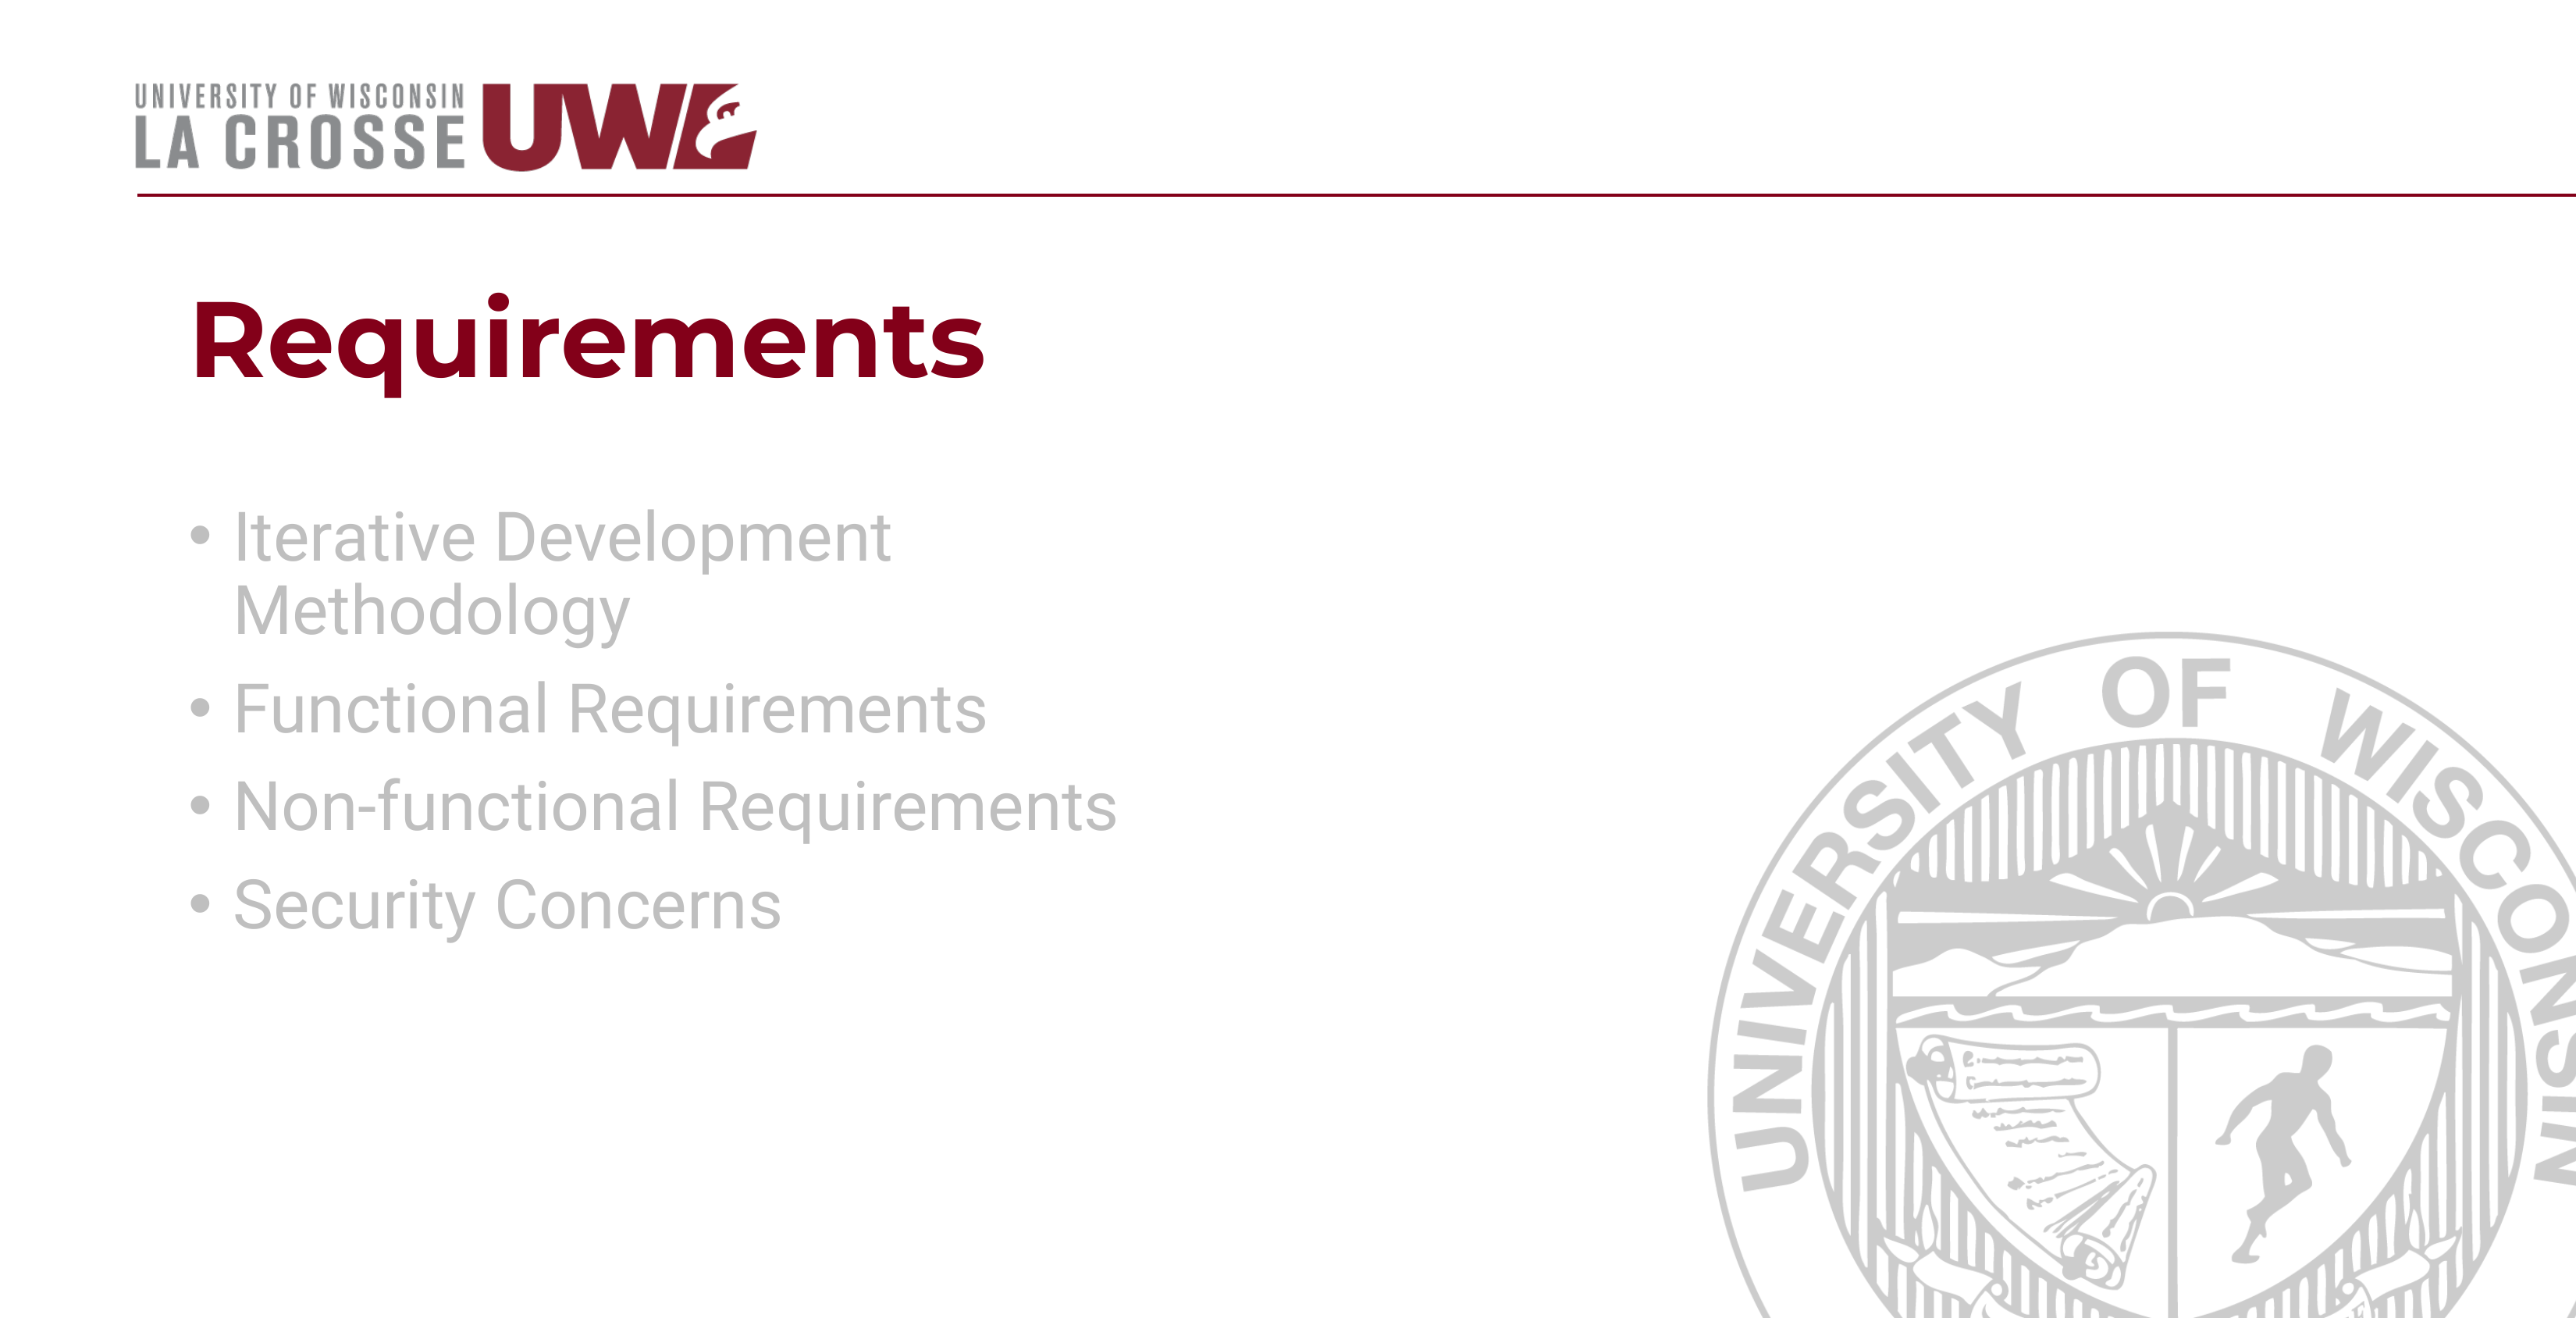

# Requirements
Iterative Development Methodology
Functional Requirements
Non-functional Requirements
Security Concerns